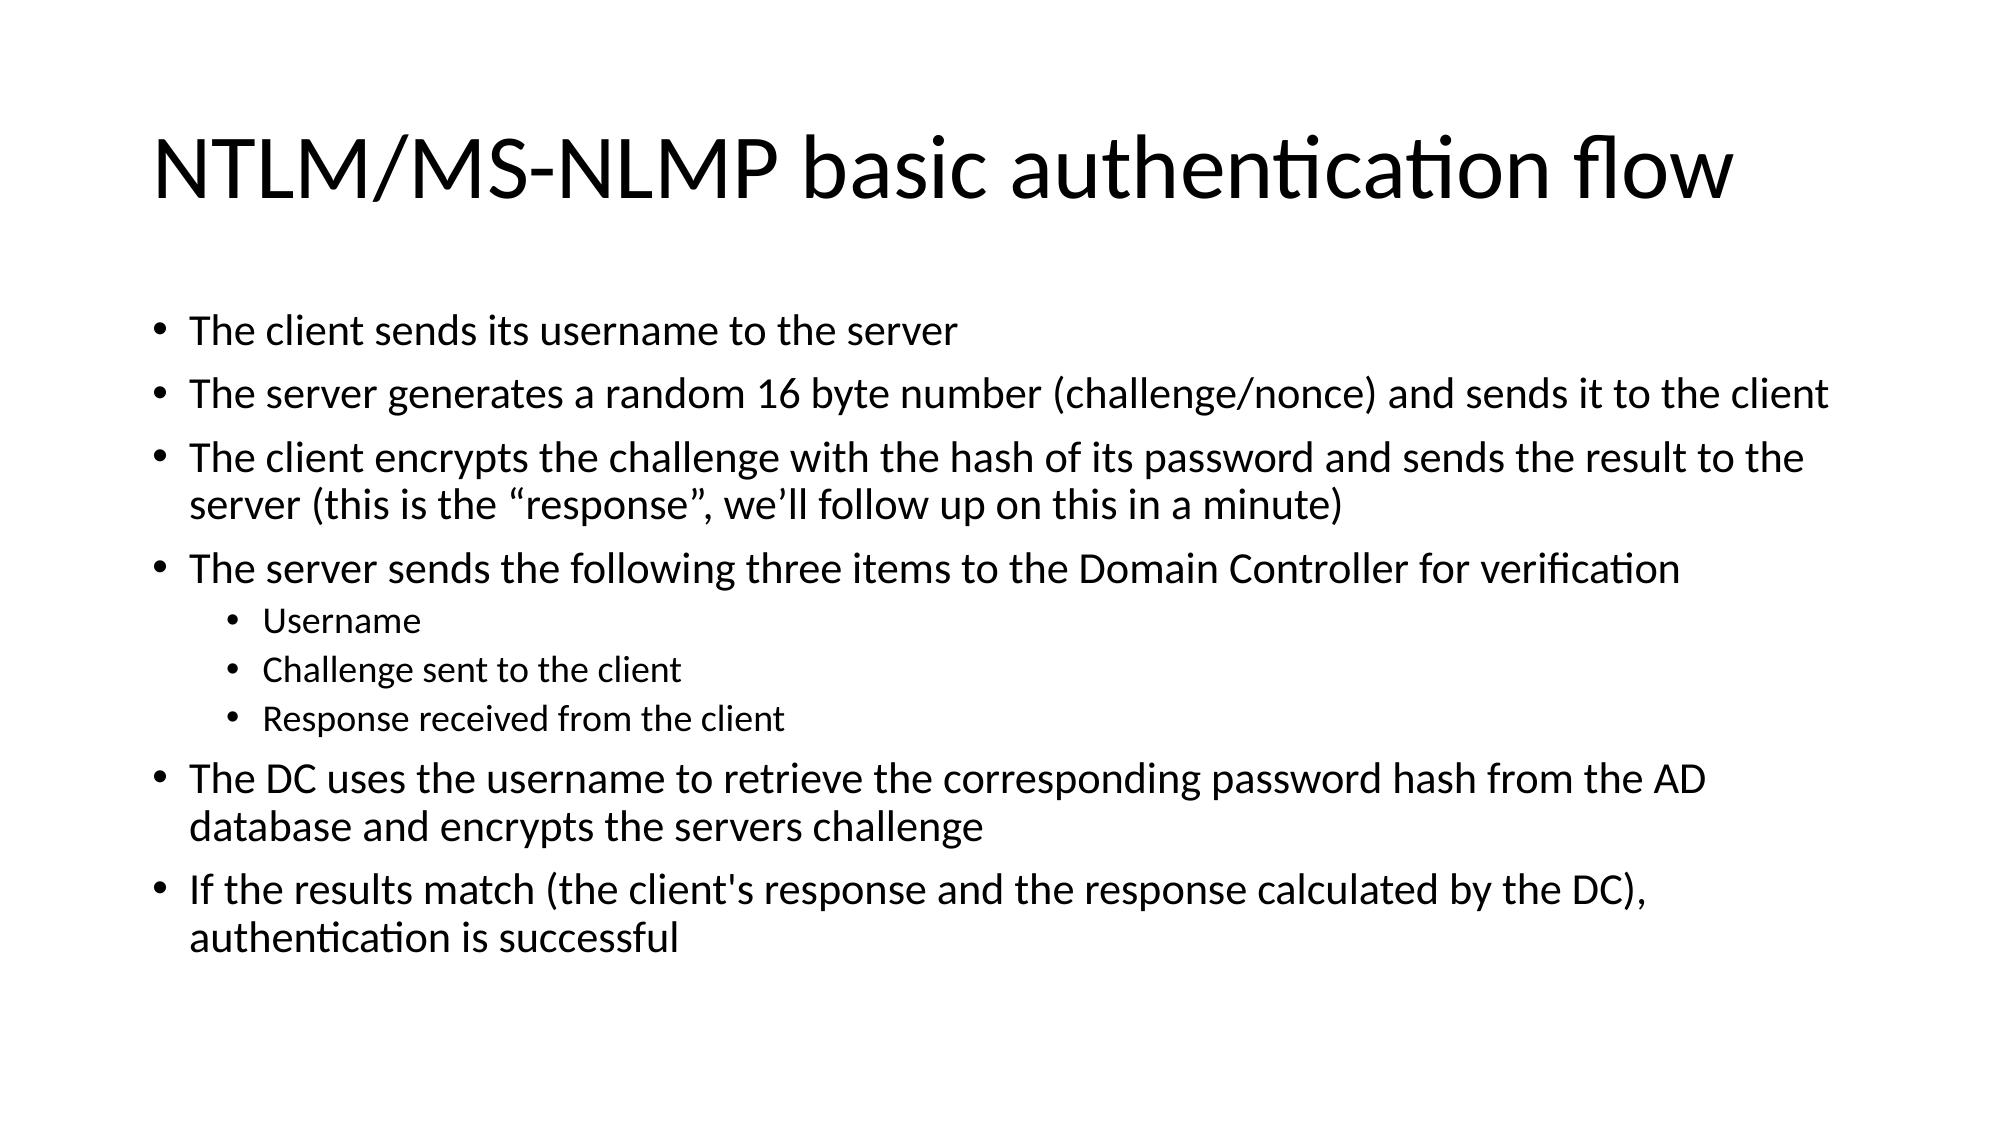

# NTLM/MS-NLMP basic authentication flow
The client sends its username to the server
The server generates a random 16 byte number (challenge/nonce) and sends it to the client
The client encrypts the challenge with the hash of its password and sends the result to the server (this is the “response”, we’ll follow up on this in a minute)
The server sends the following three items to the Domain Controller for verification
Username
Challenge sent to the client
Response received from the client
The DC uses the username to retrieve the corresponding password hash from the AD database and encrypts the servers challenge
If the results match (the client's response and the response calculated by the DC), authentication is successful